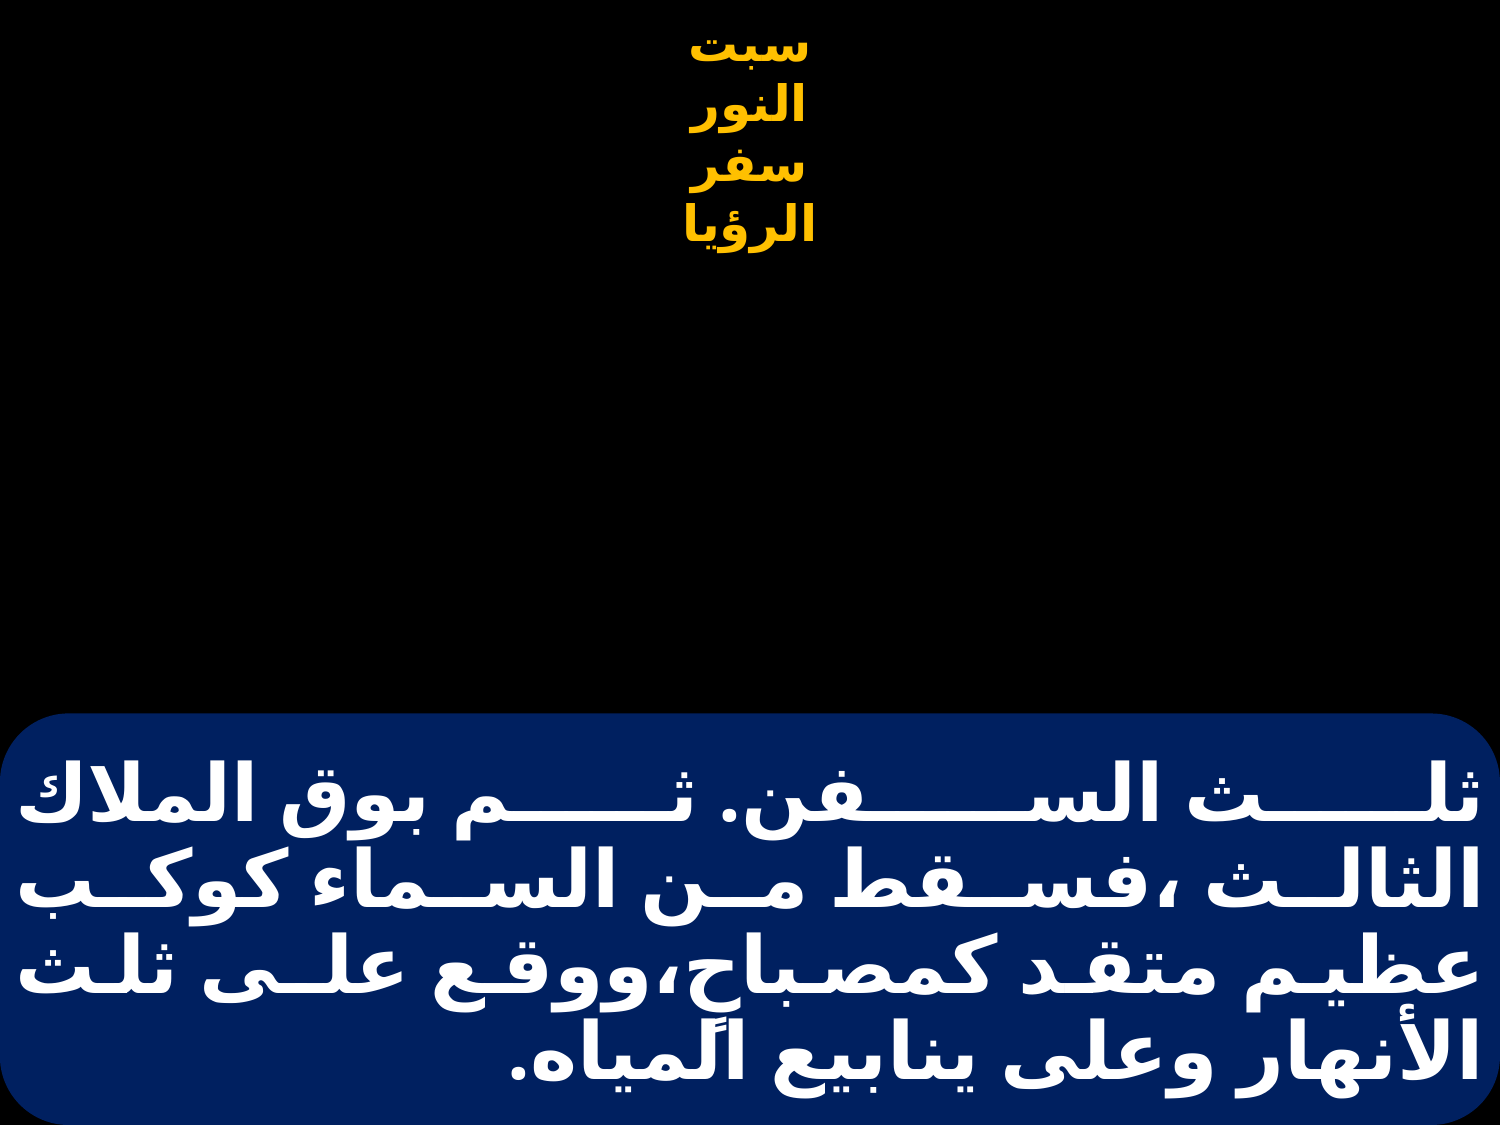

# ثلث السفن. ثم بوق الملاك الثالث ،فسقط من السماء كوكب عظيم متقد كمصباحٍ،ووقع علـى ثلث الأنهار وعلى ينابيع المياه.